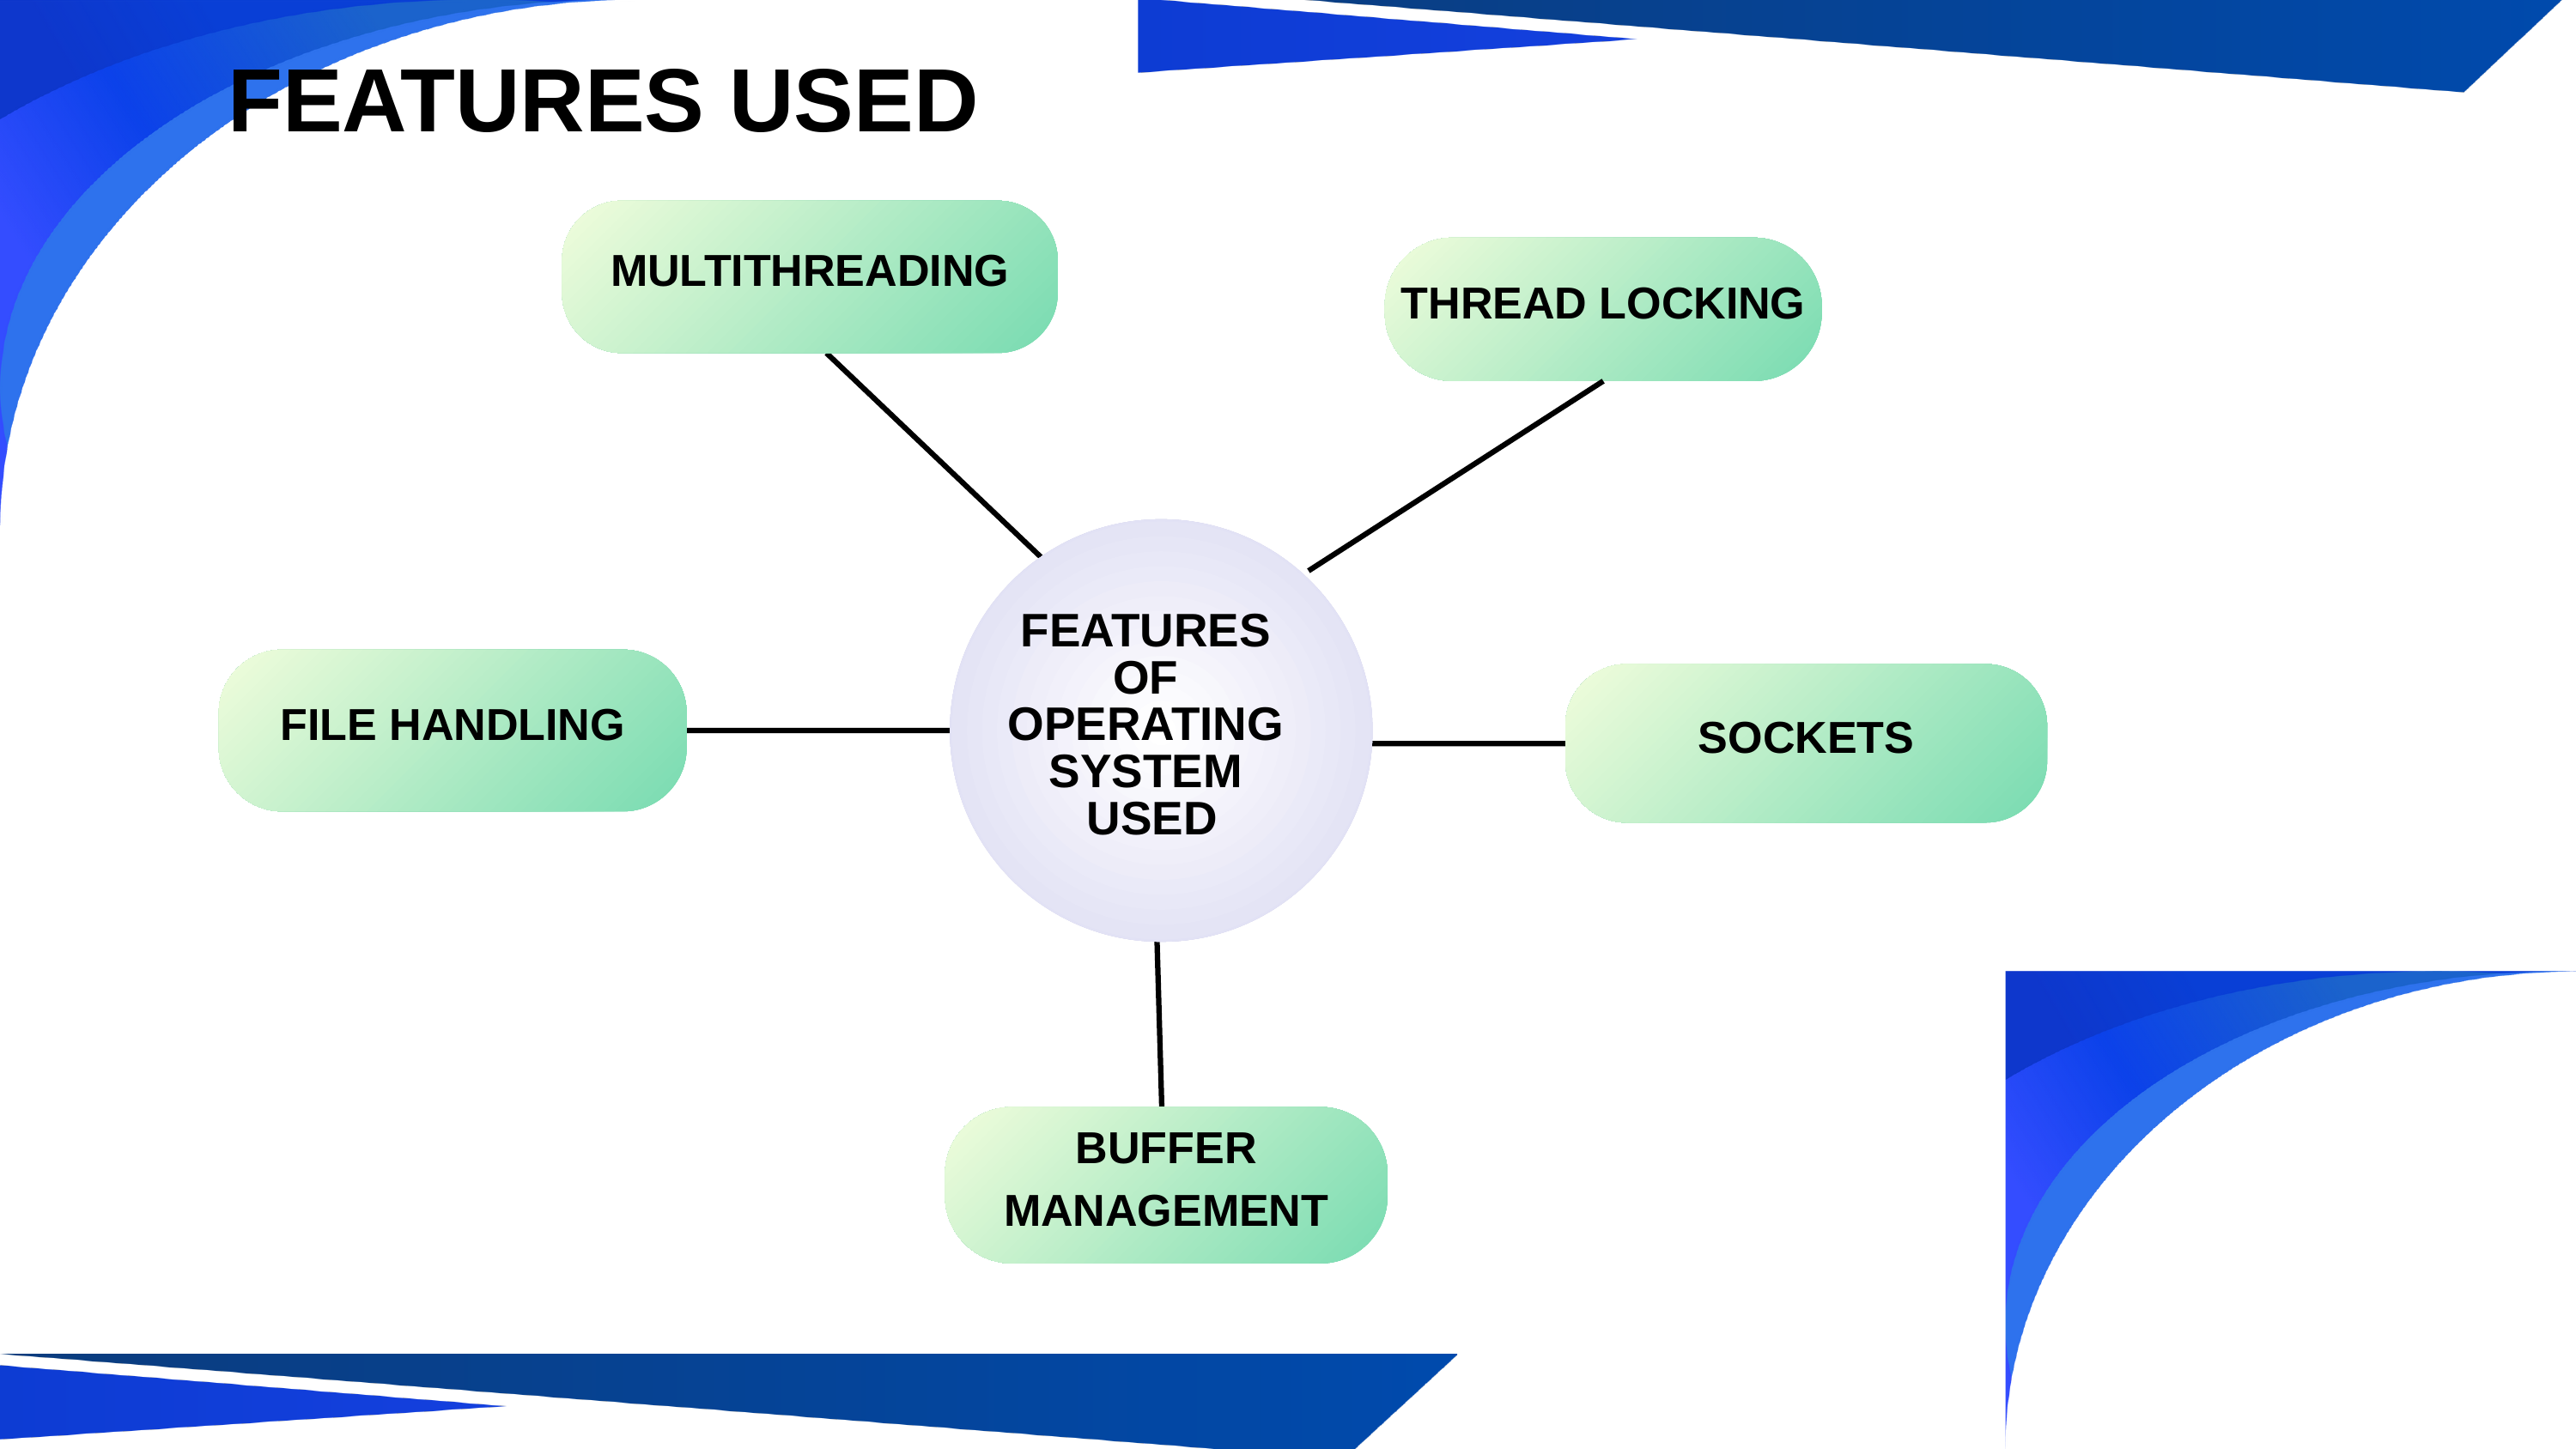

FEATURES USED

MULTITHREADING

THREAD LOCKING

FEATURES
 OF
OPERATING SYSTEM
 USED

FILE HANDLING

SOCKETS

BUFFER MANAGEMENT